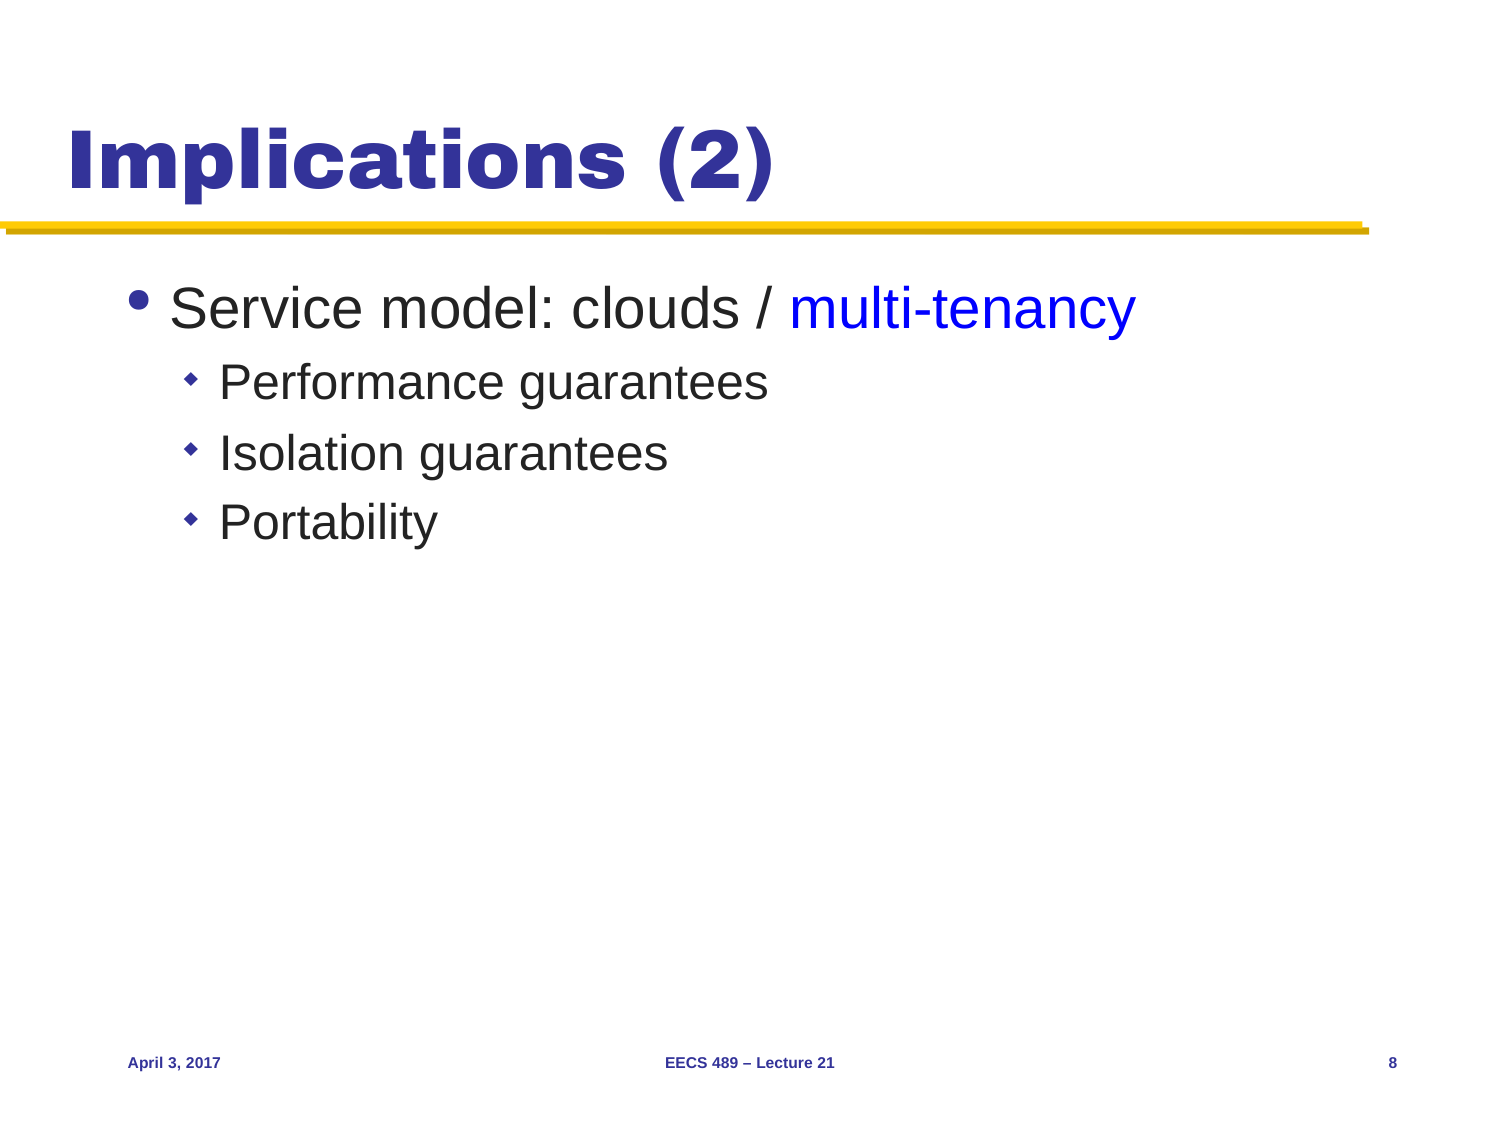

# Implications (2)
Service model: clouds / multi-tenancy
Performance guarantees
Isolation guarantees
Portability
April 3, 2017
EECS 489 – Lecture 21
8